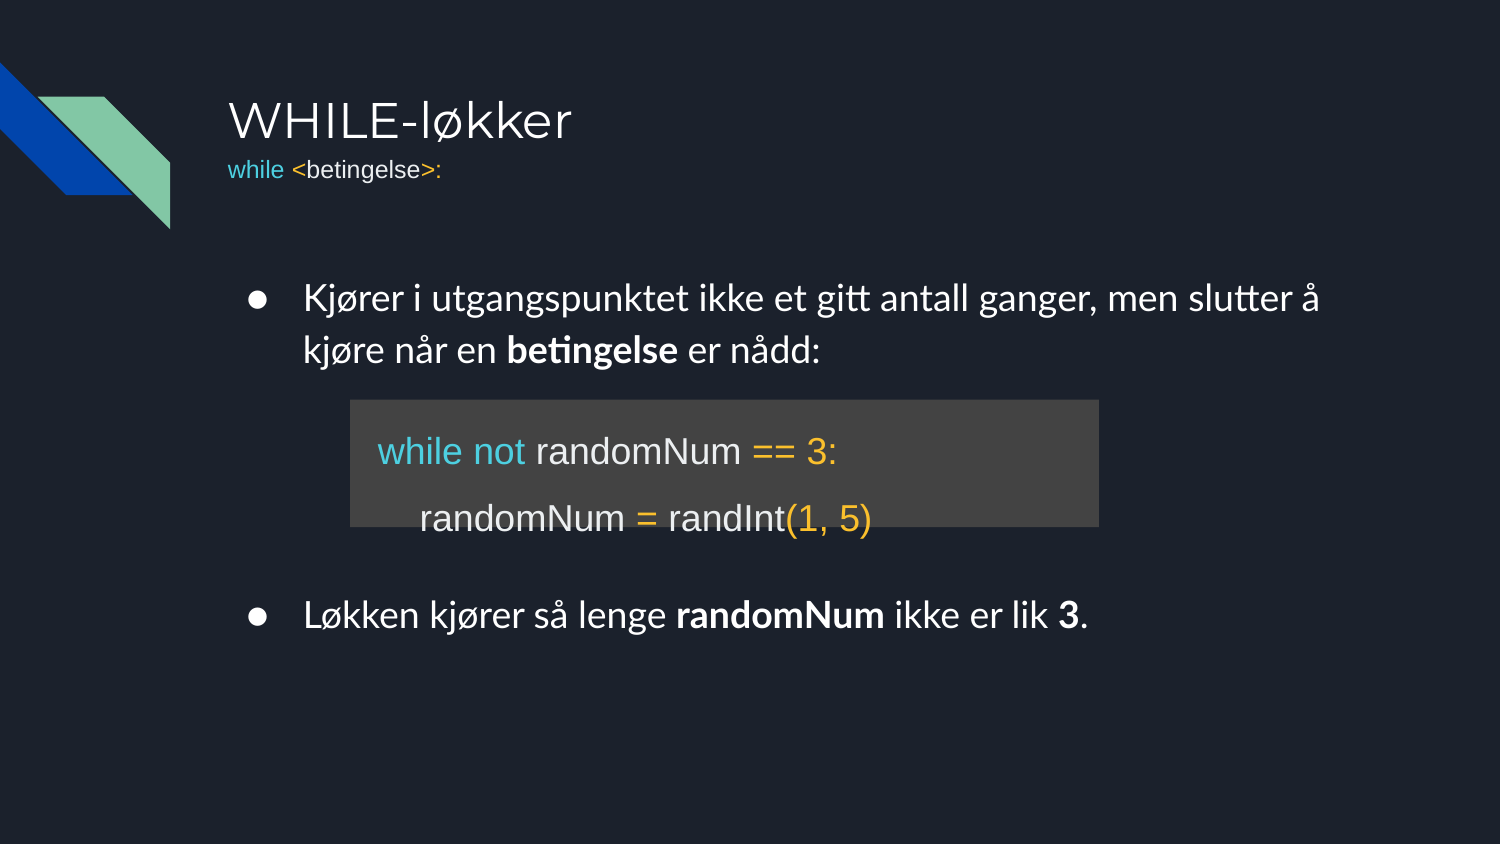

# WHILE-løkker
while <betingelse>:

Kjører i utgangspunktet ikke et gitt antall ganger, men slutter å kjøre når en betingelse er nådd:
while not randomNum == 3:
    randomNum = randInt(1, 5)

Løkken kjører så lenge randomNum ikke er lik 3.